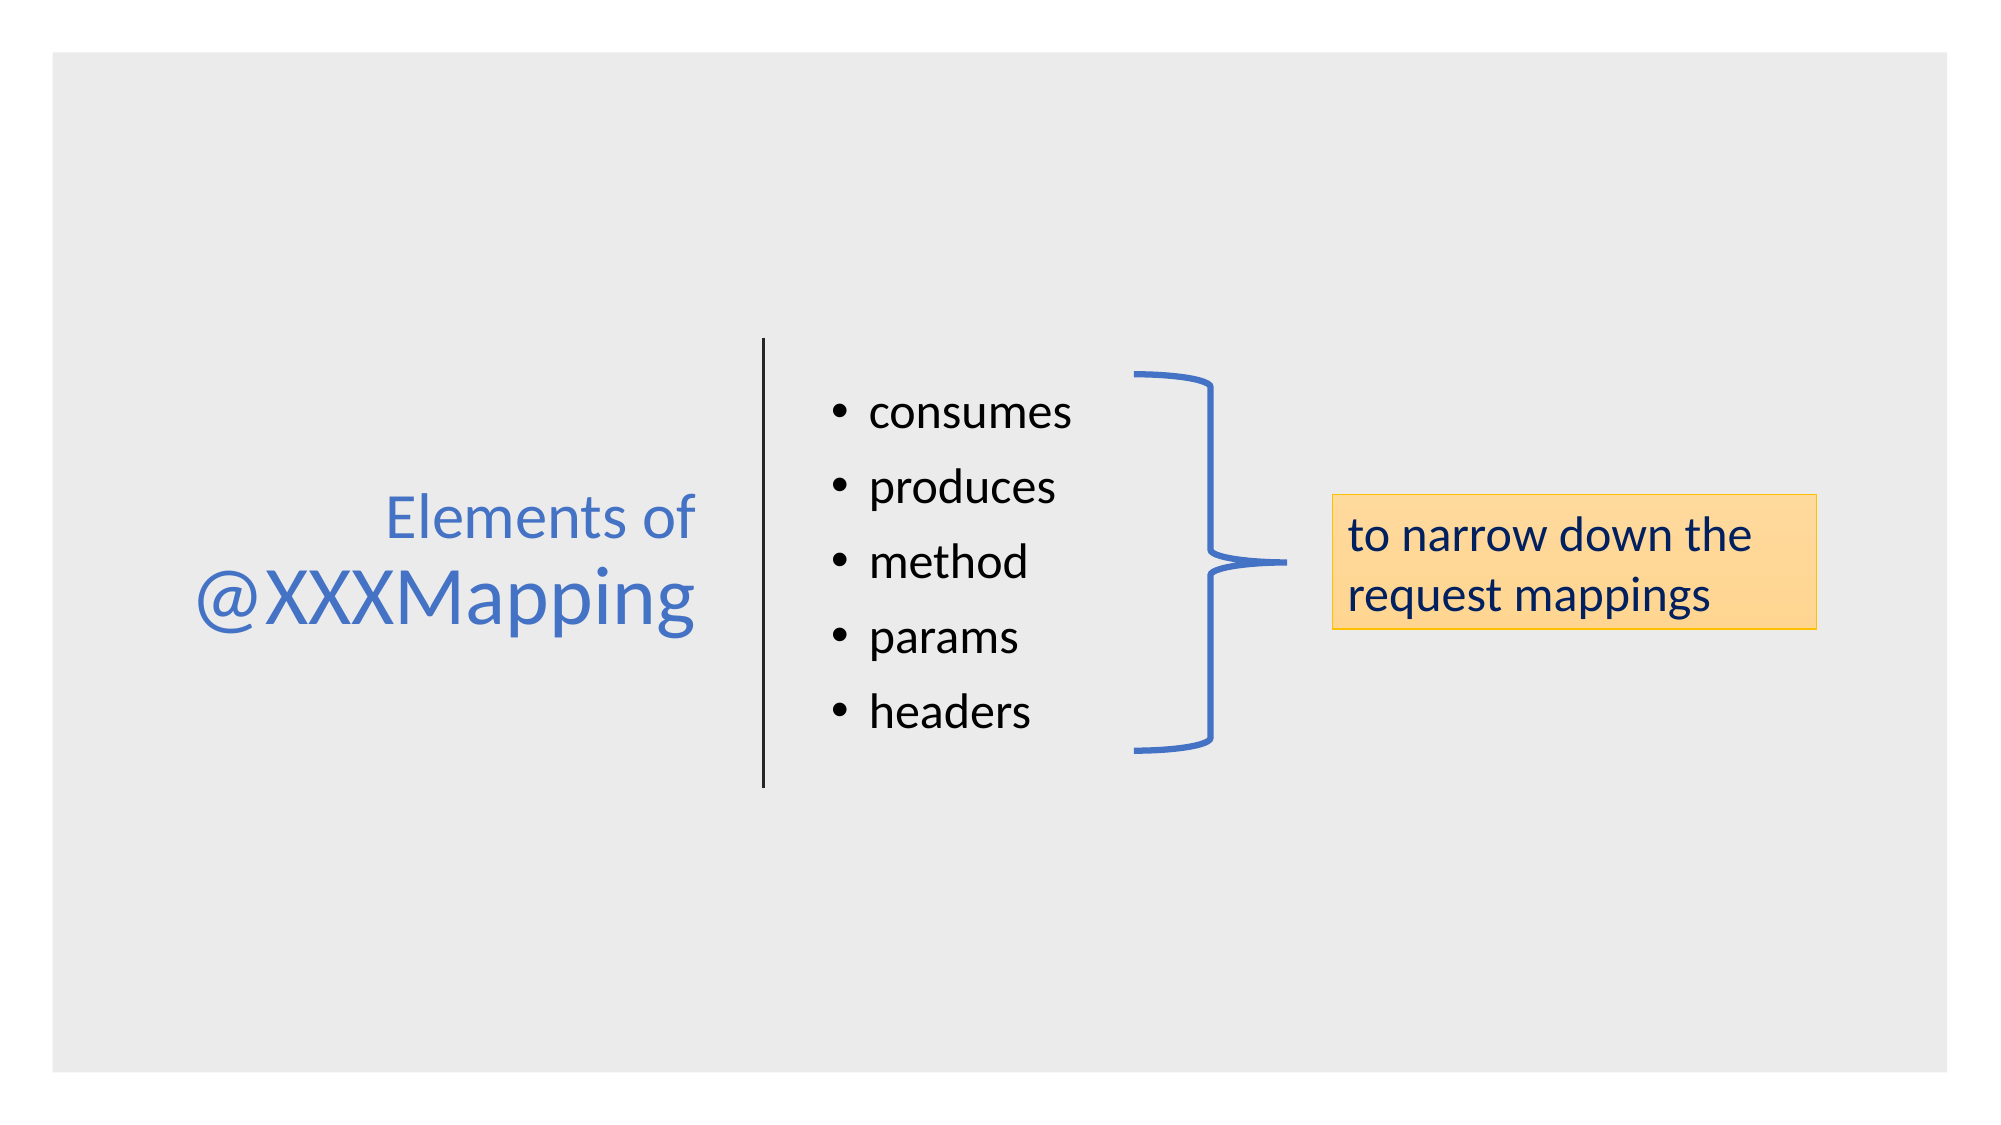

# Elements of @XXXMapping
consumes
produces
method
params
headers

to narrow down the request mappings